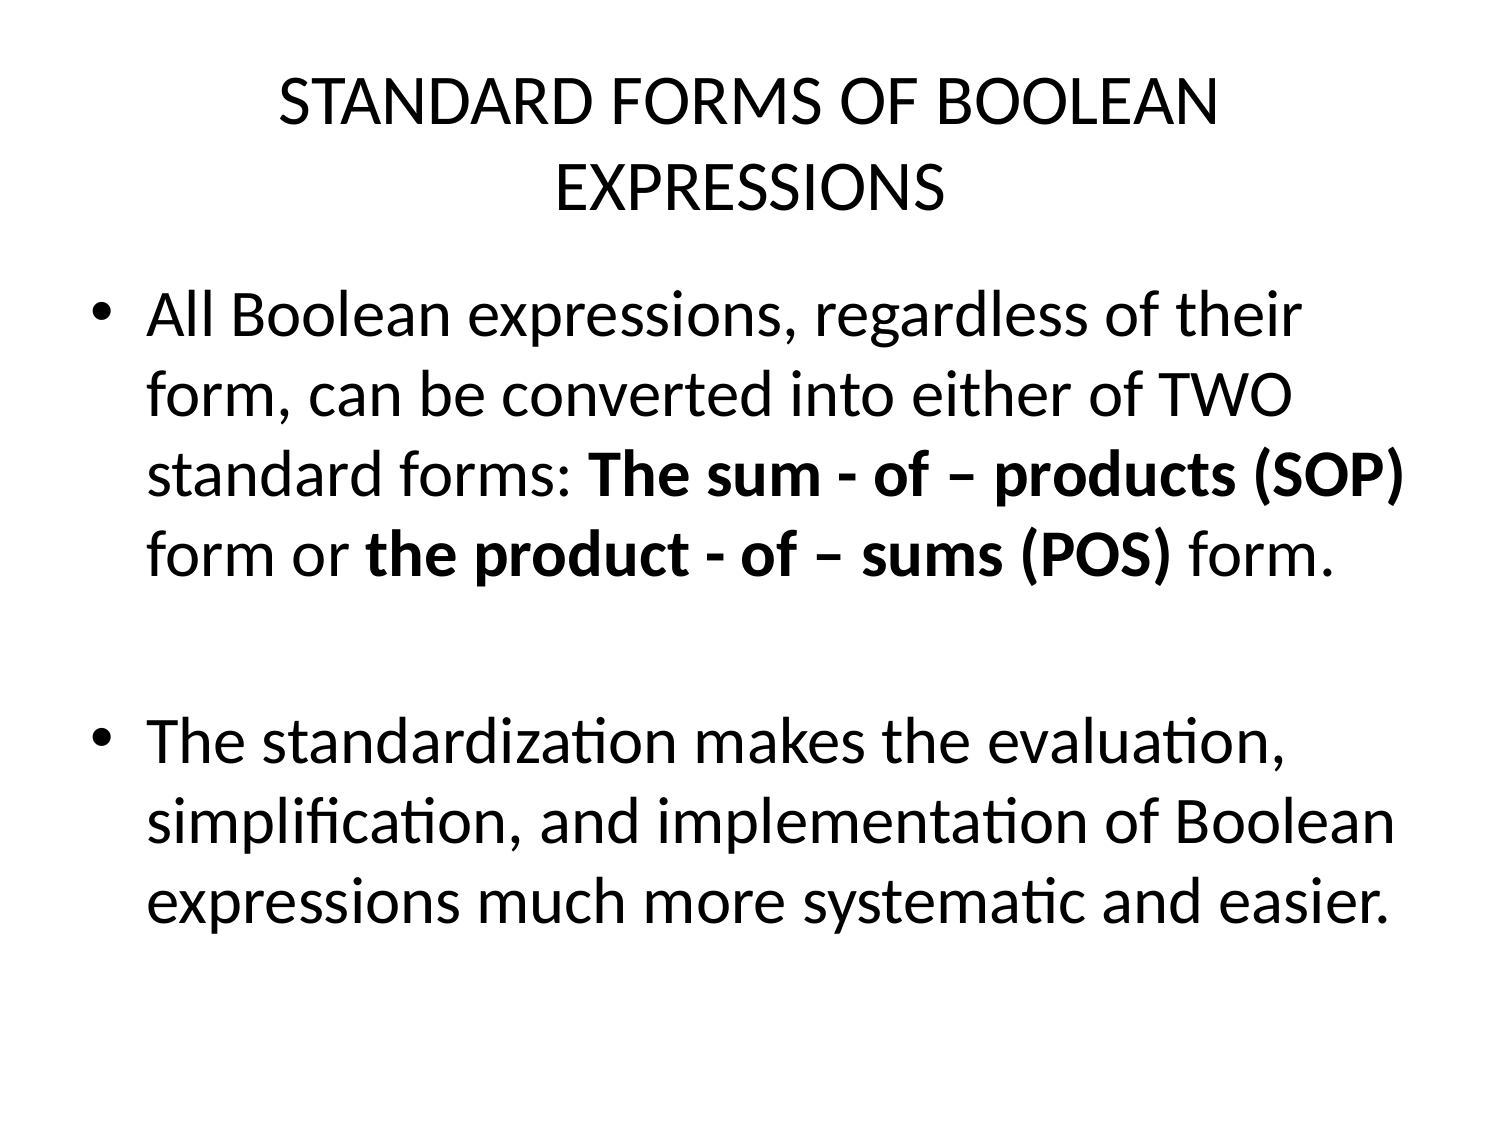

# STANDARD FORMS OF BOOLEAN EXPRESSIONS
All Boolean expressions, regardless of their form, can be converted into either of TWO standard forms: The sum - of – products (SOP) form or the product - of – sums (POS) form.

The standardization makes the evaluation, simplification, and implementation of Boolean expressions much more systematic and easier.